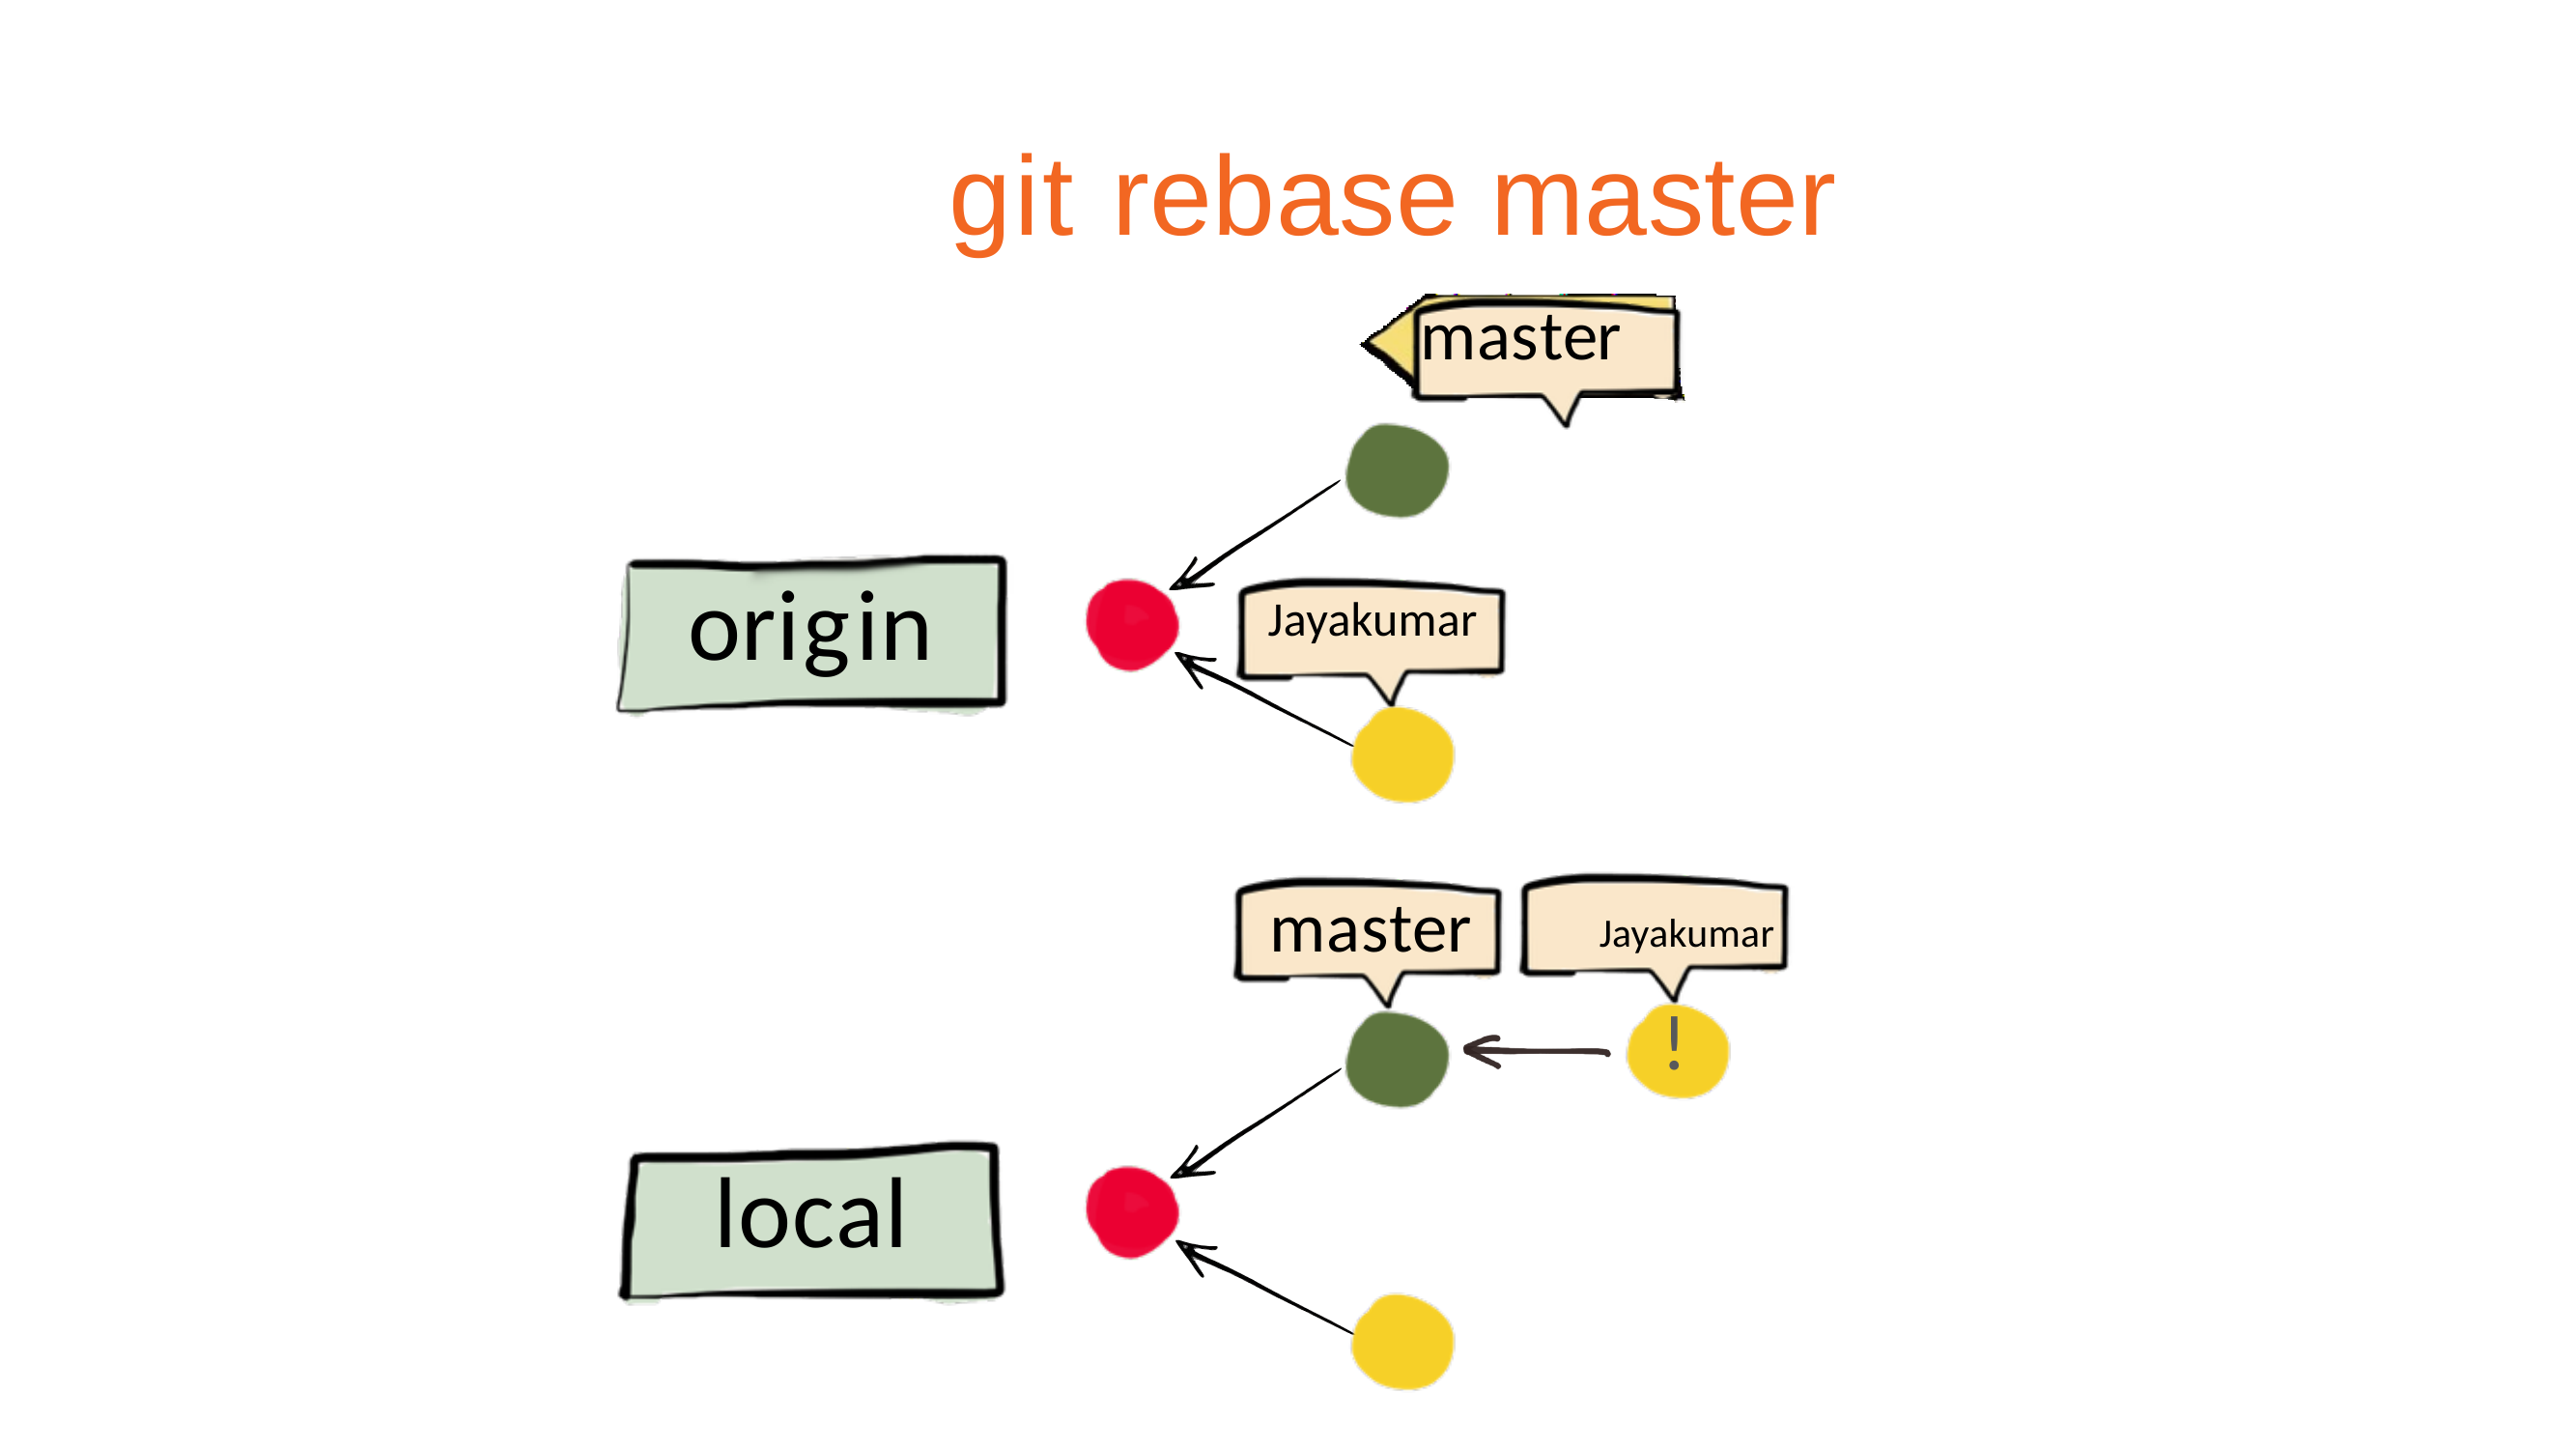

# git rebase master
master

origin

Jayakumar

master
Jayakumar
!

local